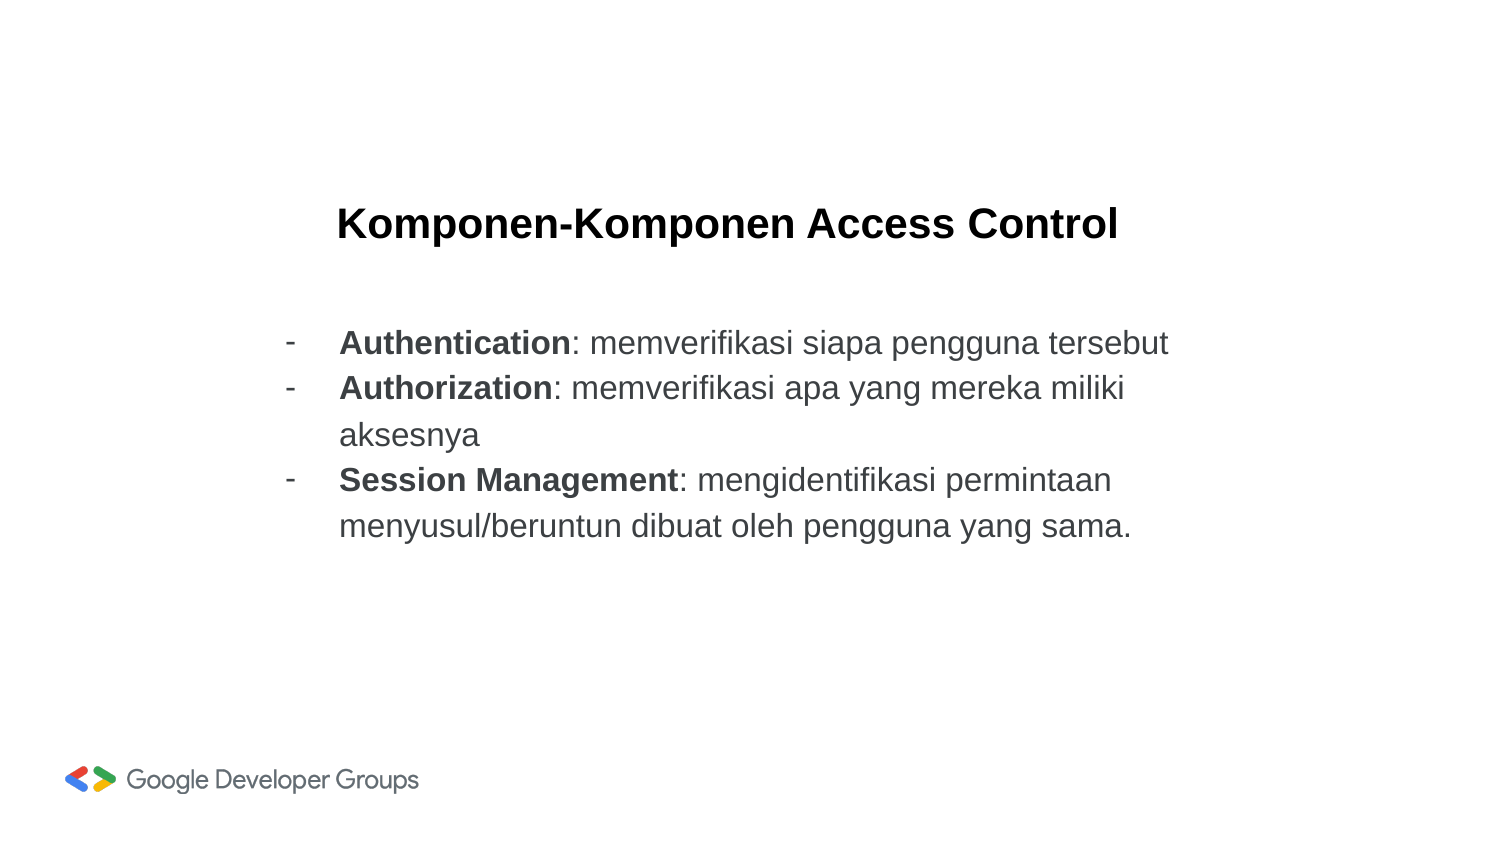

# Komponen-Komponen Access Control
Authentication: memverifikasi siapa pengguna tersebut
Authorization: memverifikasi apa yang mereka miliki aksesnya
Session Management: mengidentifikasi permintaan menyusul/beruntun dibuat oleh pengguna yang sama.